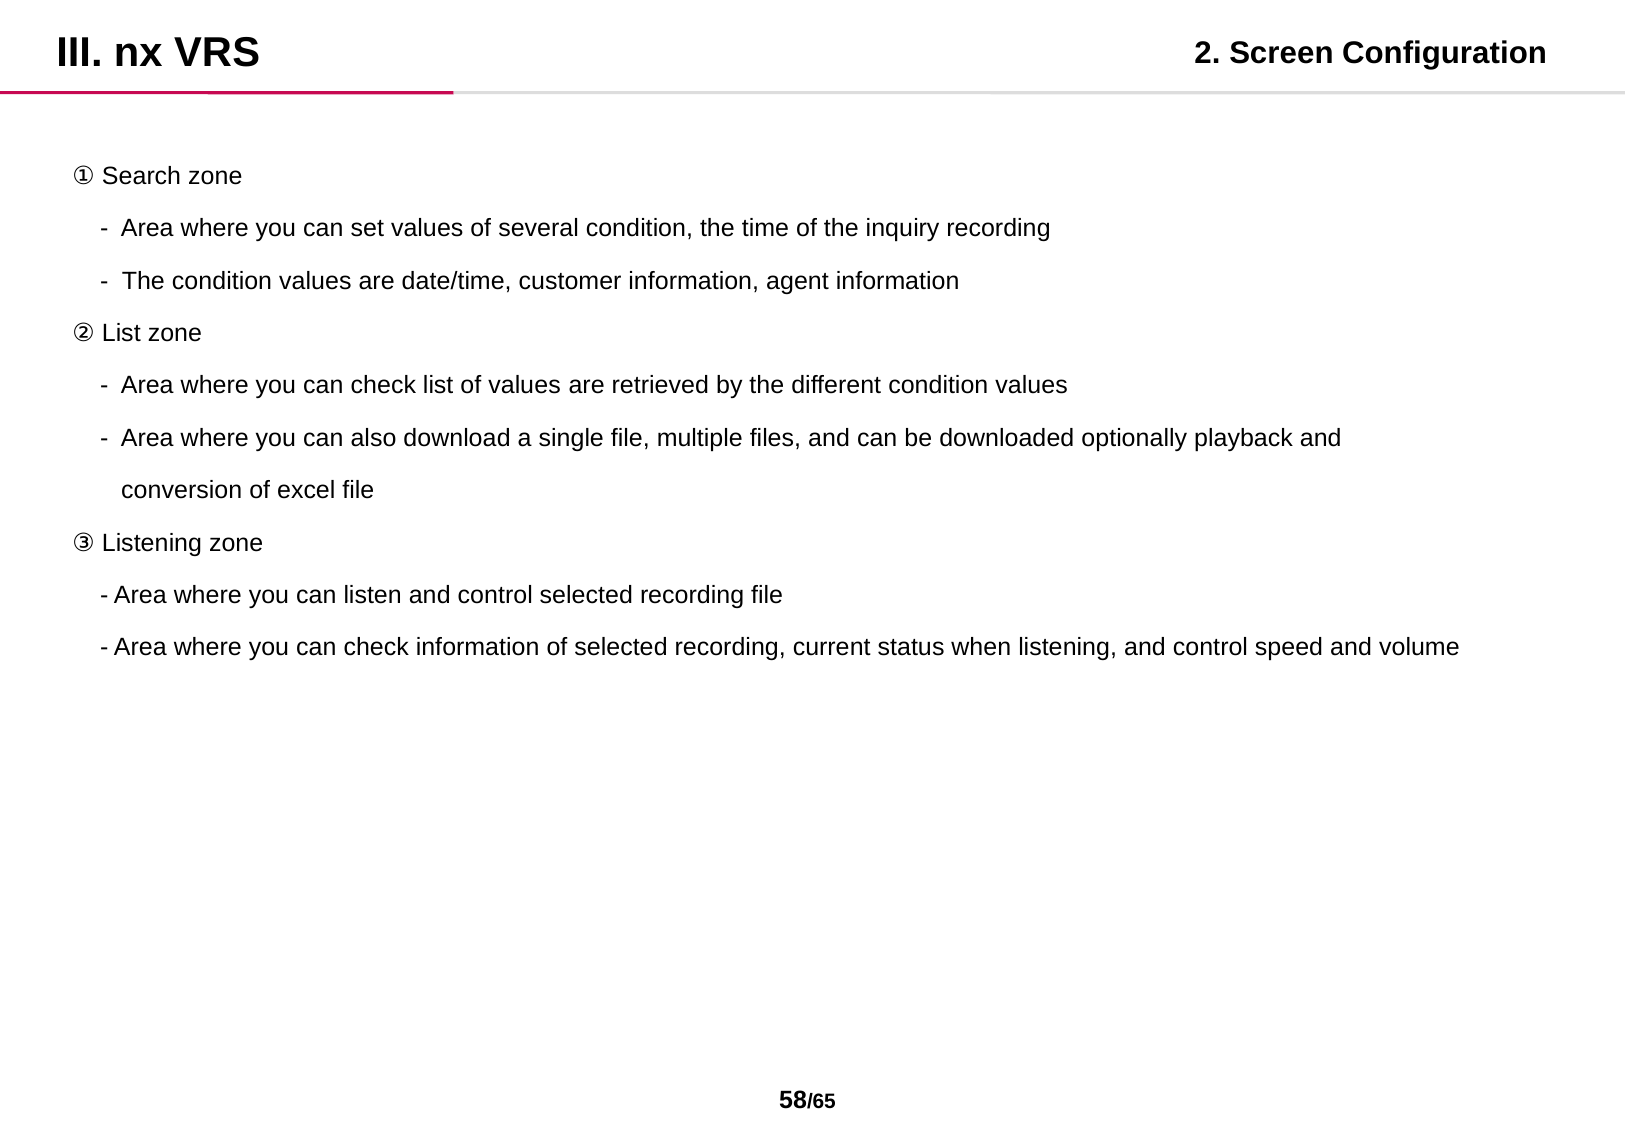

III. nx VRS
2. Screen Configuration
① Search zone
    -  Area where you can set values of several condition, the time of the inquiry recording
    -  The condition values are date/time, customer information, agent information
② List zone
    -  Area where you can check list of values ​​are retrieved by the different condition values
    -  Area where you can also download a single file, multiple files, and can be downloaded optionally playback and
       conversion of excel file
③ Listening zone
    - Area where you can listen and control selected recording file
    - Area where you can check information of selected recording, current status when listening, and control speed and volume

58/65